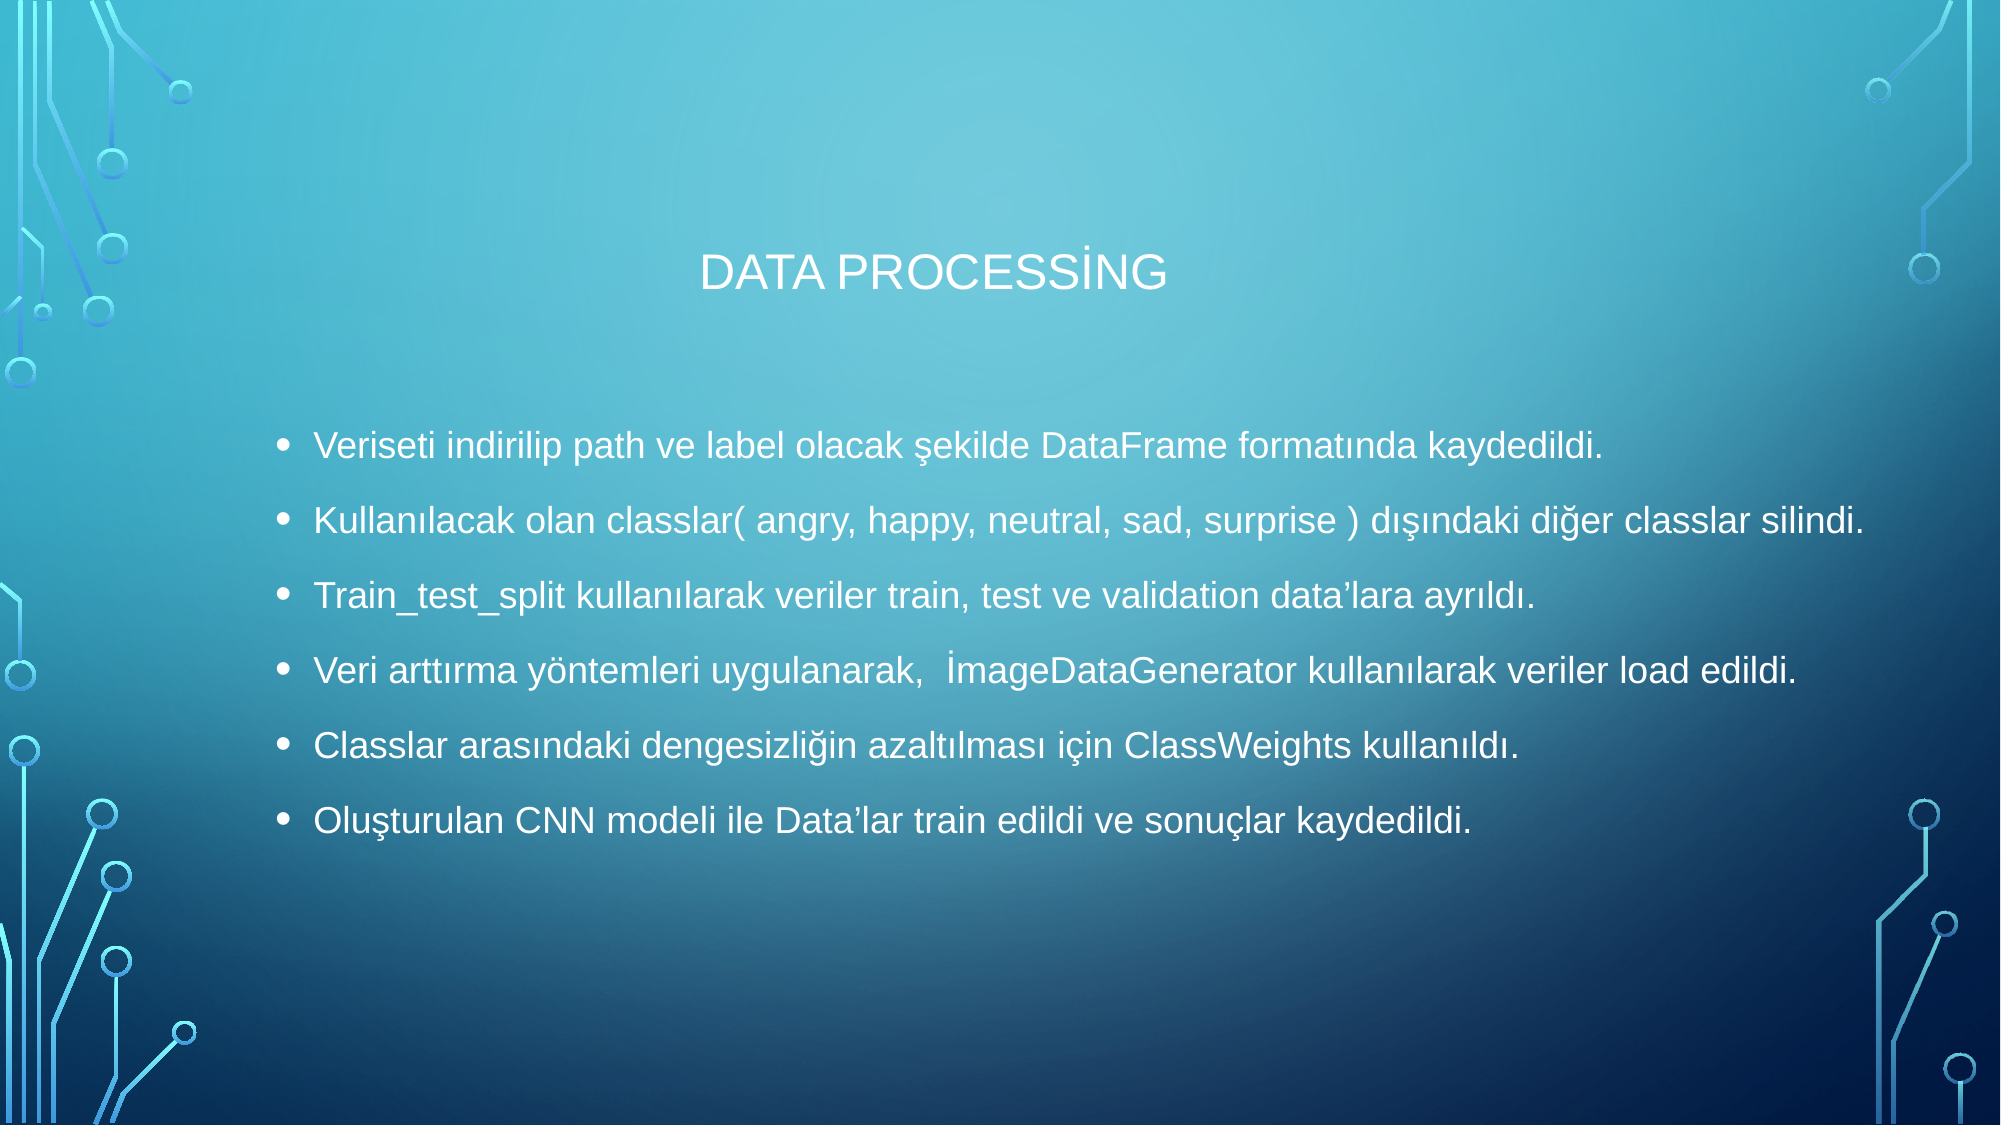

# Data processing
Veriseti indirilip path ve label olacak şekilde DataFrame formatında kaydedildi.
Kullanılacak olan classlar( angry, happy, neutral, sad, surprise ) dışındaki diğer classlar silindi.
Train_test_split kullanılarak veriler train, test ve validation data’lara ayrıldı.
Veri arttırma yöntemleri uygulanarak,  İmageDataGenerator kullanılarak veriler load edildi.
Classlar arasındaki dengesizliğin azaltılması için ClassWeights kullanıldı.
Oluşturulan CNN modeli ile Data’lar train edildi ve sonuçlar kaydedildi.